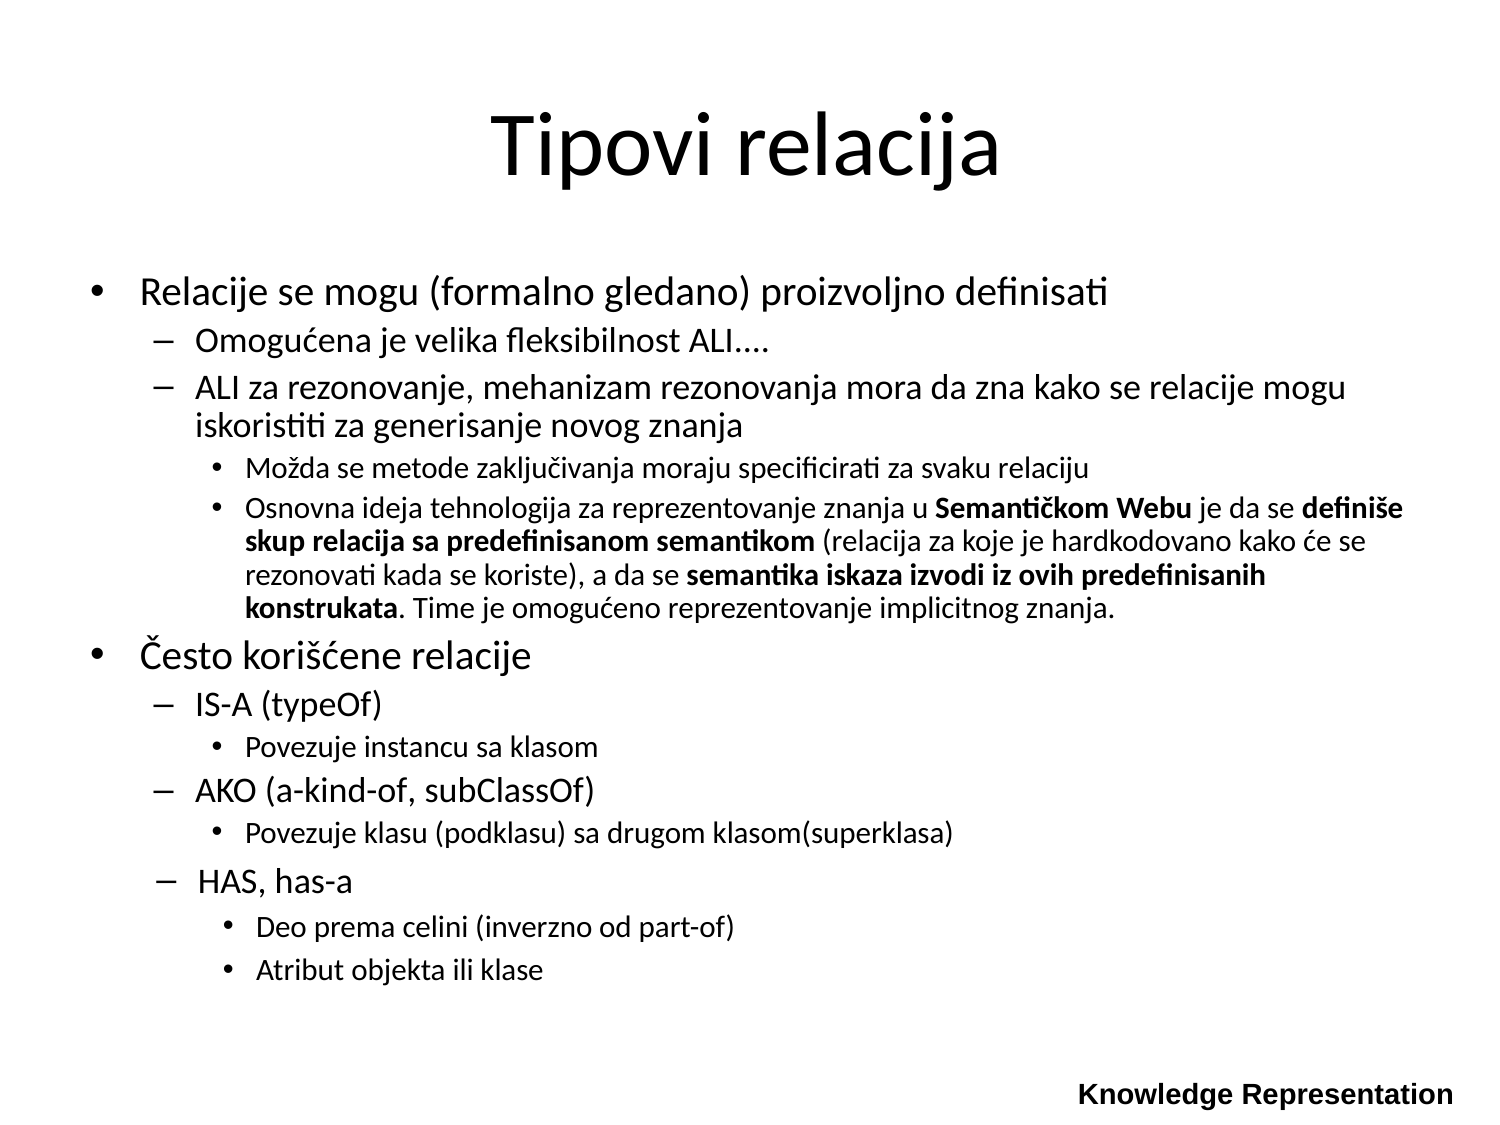

# Tipovi relacija
Relacije se mogu (formalno gledano) proizvoljno definisati
Omogućena je velika fleksibilnost ALI....
ALI za rezonovanje, mehanizam rezonovanja mora da zna kako se relacije mogu iskoristiti za generisanje novog znanja
Možda se metode zaključivanja moraju specificirati za svaku relaciju
Osnovna ideja tehnologija za reprezentovanje znanja u Semantičkom Webu je da se definiše skup relacija sa predefinisanom semantikom (relacija za koje je hardkodovano kako će se rezonovati kada se koriste), a da se semantika iskaza izvodi iz ovih predefinisanih konstrukata. Time je omogućeno reprezentovanje implicitnog znanja.
Često korišćene relacije
IS-A (typeOf)
Povezuje instancu sa klasom
AKO (a-kind-of, subClassOf)
Povezuje klasu (podklasu) sa drugom klasom(superklasa)
HAS, has-a
Deo prema celini (inverzno od part-of)
Atribut objekta ili klase

Knowledge Representation